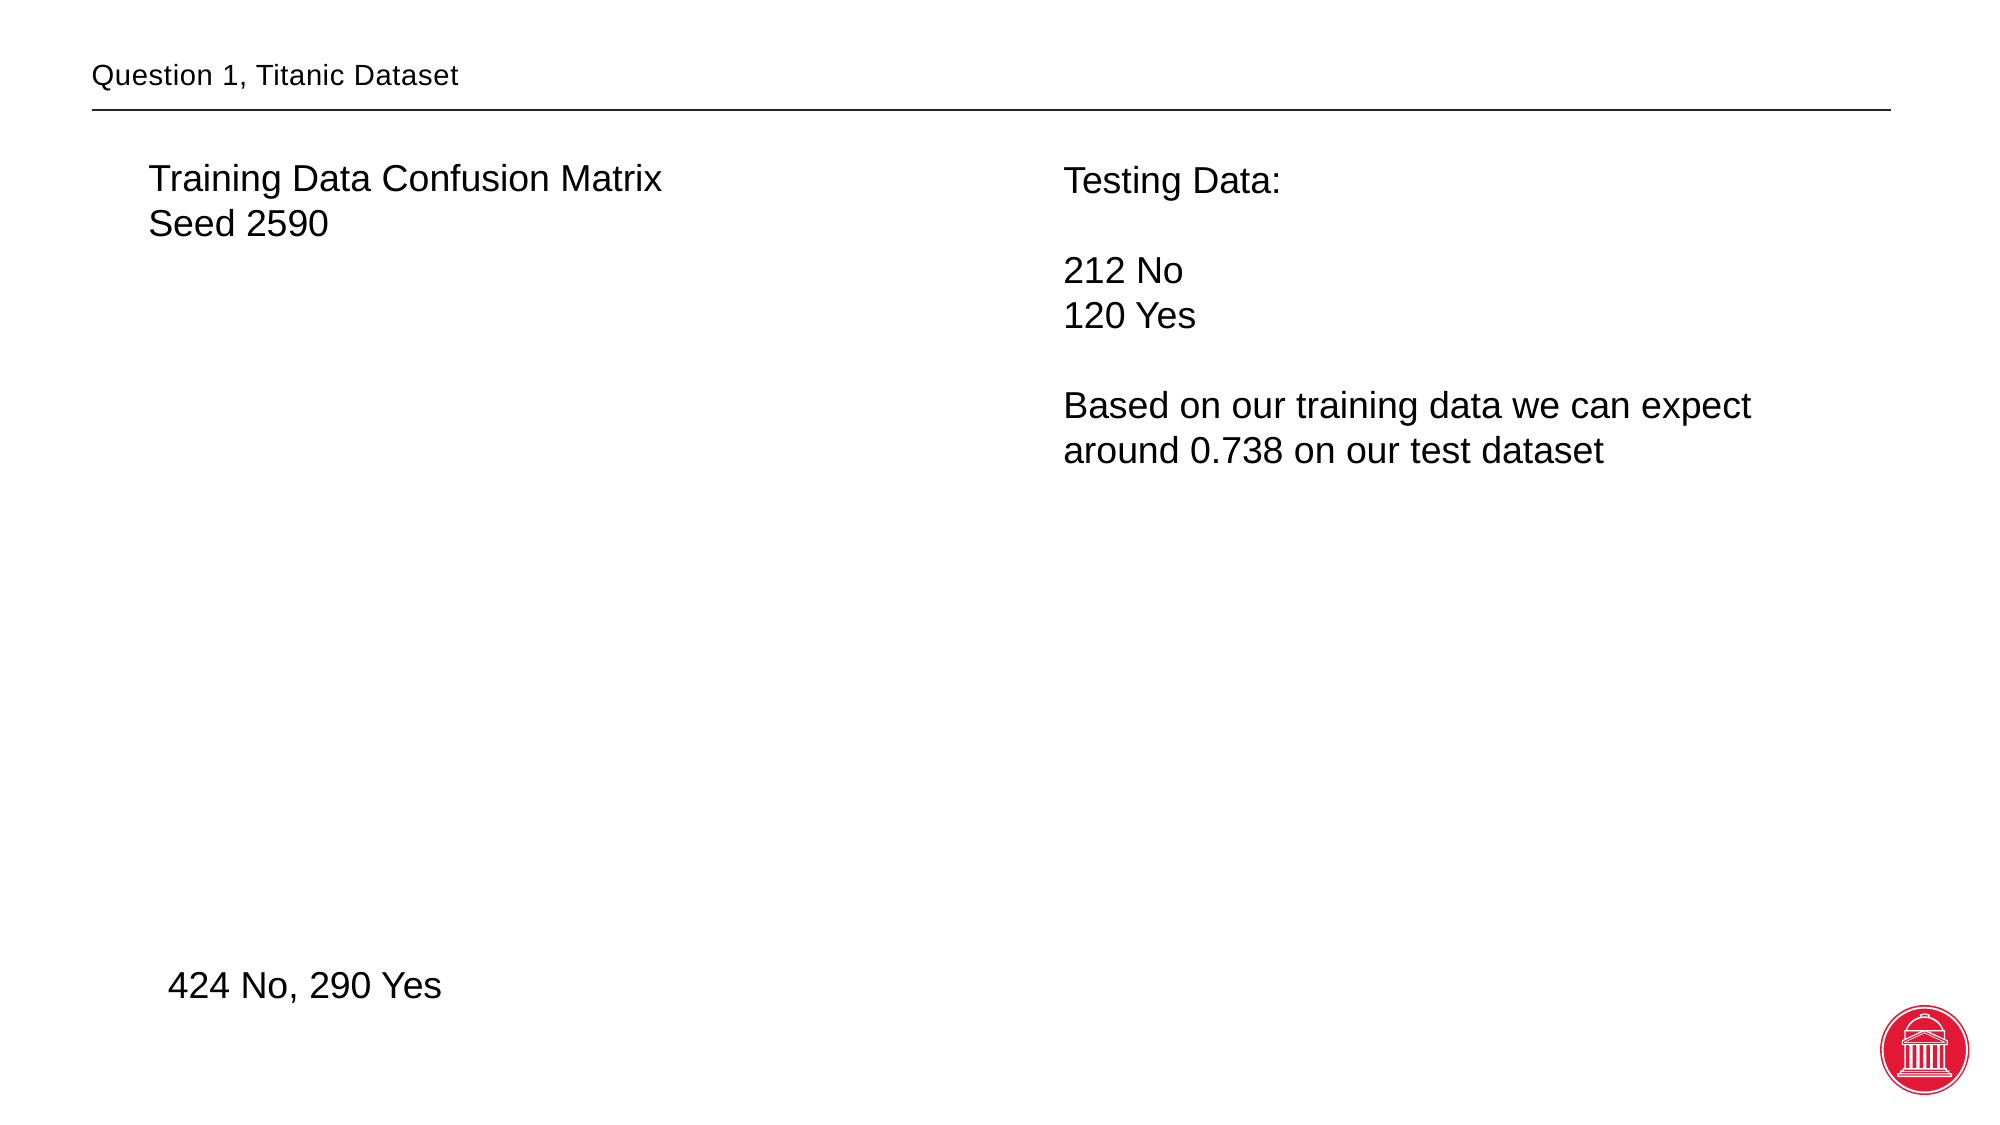

# Question 1, Titanic Dataset
Training Data Confusion Matrix
Seed 2590
Testing Data:

212 No
120 Yes

Based on our training data we can expect around 0.738 on our test dataset
424 No, 290 Yes